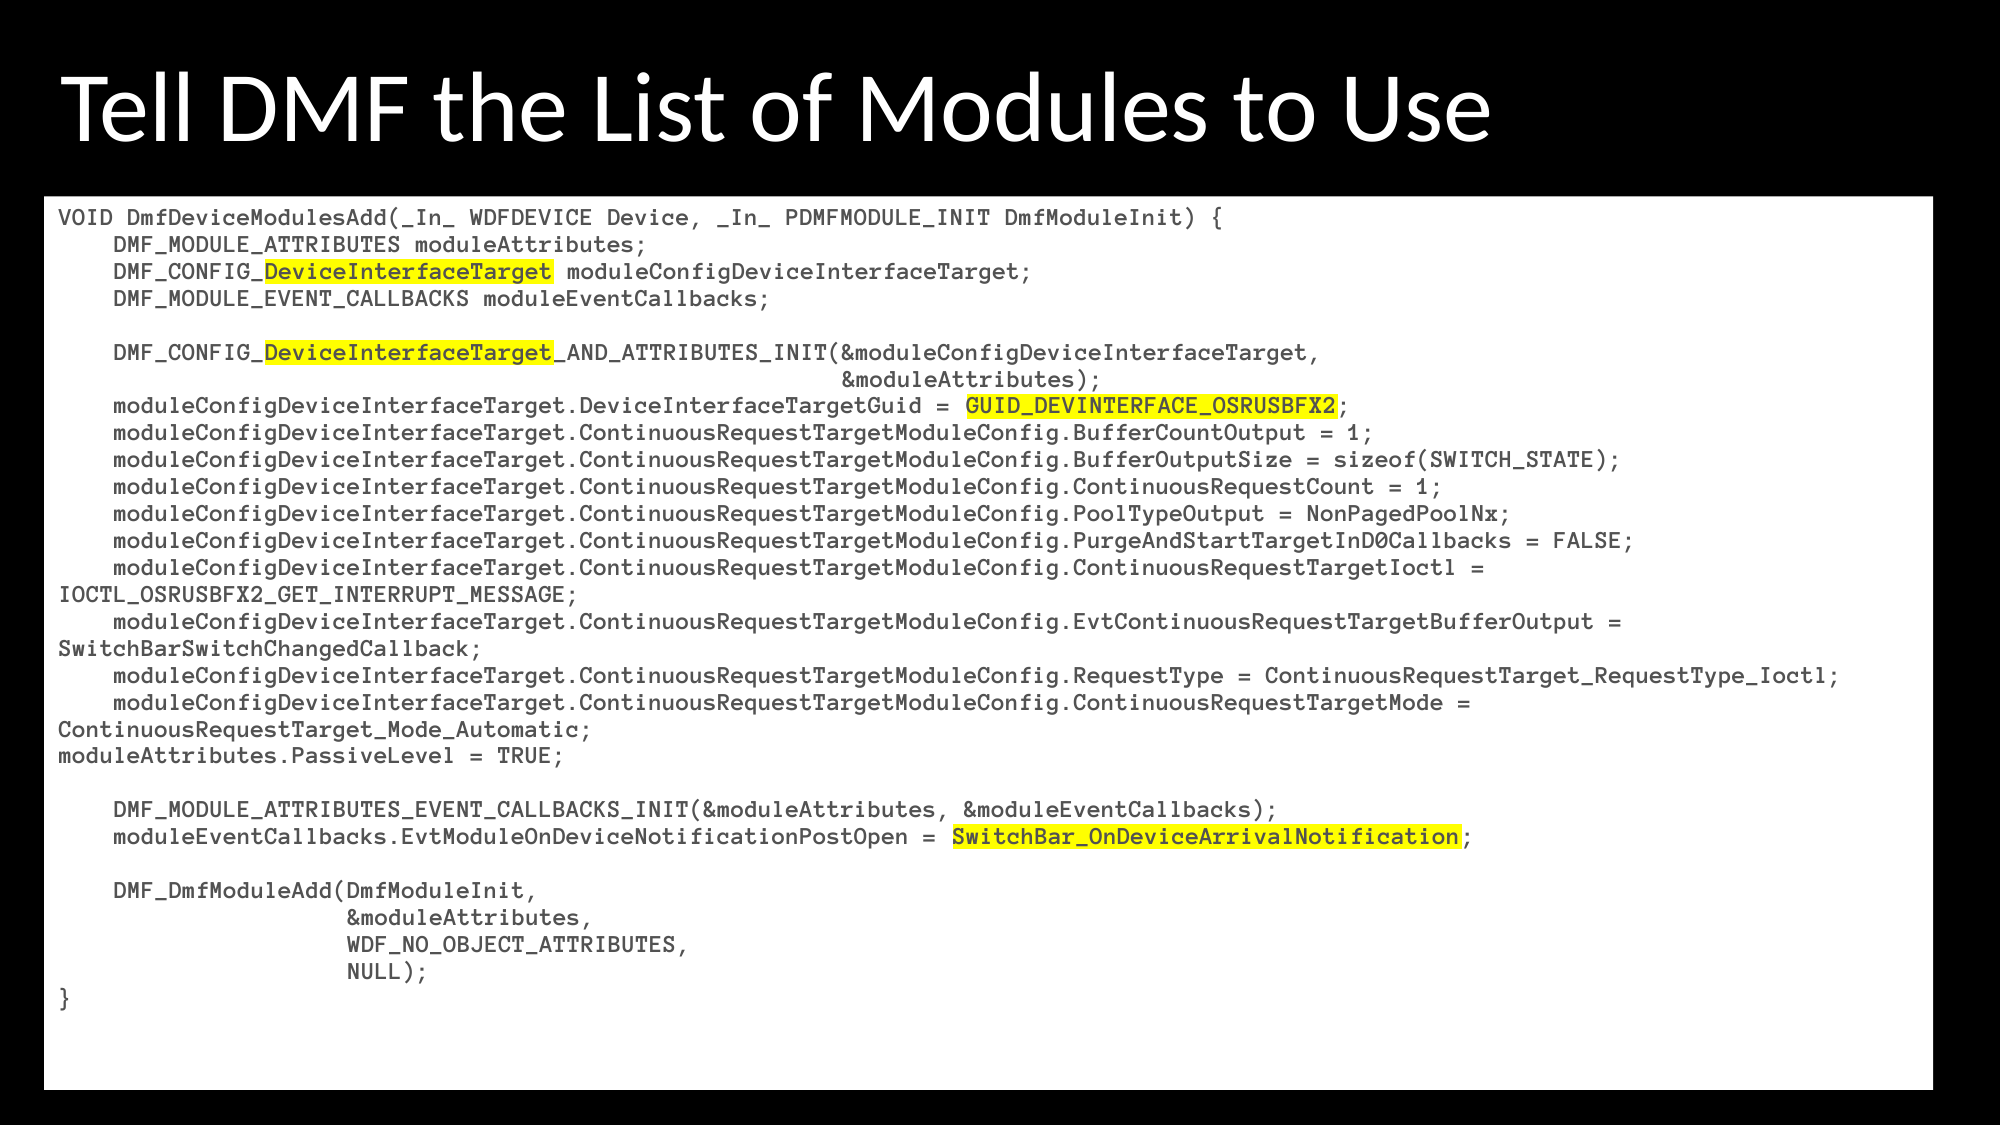

# Tell DMF the List of Modules to Use
VOID DmfDeviceModulesAdd(_In_ WDFDEVICE Device, _In_ PDMFMODULE_INIT DmfModuleInit) {
    DMF_MODULE_ATTRIBUTES moduleAttributes;
    DMF_CONFIG_DeviceInterfaceTarget moduleConfigDeviceInterfaceTarget;
    DMF_MODULE_EVENT_CALLBACKS moduleEventCallbacks;

    DMF_CONFIG_DeviceInterfaceTarget_AND_ATTRIBUTES_INIT(&moduleConfigDeviceInterfaceTarget,
                                                         &moduleAttributes);
    moduleConfigDeviceInterfaceTarget.DeviceInterfaceTargetGuid = GUID_DEVINTERFACE_OSRUSBFX2;
    moduleConfigDeviceInterfaceTarget.ContinuousRequestTargetModuleConfig.BufferCountOutput = 1;
    moduleConfigDeviceInterfaceTarget.ContinuousRequestTargetModuleConfig.BufferOutputSize = sizeof(SWITCH_STATE);
    moduleConfigDeviceInterfaceTarget.ContinuousRequestTargetModuleConfig.ContinuousRequestCount = 1;
    moduleConfigDeviceInterfaceTarget.ContinuousRequestTargetModuleConfig.PoolTypeOutput = NonPagedPoolNx;
    moduleConfigDeviceInterfaceTarget.ContinuousRequestTargetModuleConfig.PurgeAndStartTargetInD0Callbacks = FALSE;
    moduleConfigDeviceInterfaceTarget.ContinuousRequestTargetModuleConfig.ContinuousRequestTargetIoctl = IOCTL_OSRUSBFX2_GET_INTERRUPT_MESSAGE;
    moduleConfigDeviceInterfaceTarget.ContinuousRequestTargetModuleConfig.EvtContinuousRequestTargetBufferOutput = SwitchBarSwitchChangedCallback;
    moduleConfigDeviceInterfaceTarget.ContinuousRequestTargetModuleConfig.RequestType = ContinuousRequestTarget_RequestType_Ioctl;
    moduleConfigDeviceInterfaceTarget.ContinuousRequestTargetModuleConfig.ContinuousRequestTargetMode = ContinuousRequestTarget_Mode_Automatic;
moduleAttributes.PassiveLevel = TRUE;

    DMF_MODULE_ATTRIBUTES_EVENT_CALLBACKS_INIT(&moduleAttributes, &moduleEventCallbacks);
    moduleEventCallbacks.EvtModuleOnDeviceNotificationPostOpen = SwitchBar_OnDeviceArrivalNotification;

    DMF_DmfModuleAdd(DmfModuleInit,
                     &moduleAttributes,
                     WDF_NO_OBJECT_ATTRIBUTES,
                     NULL);
}